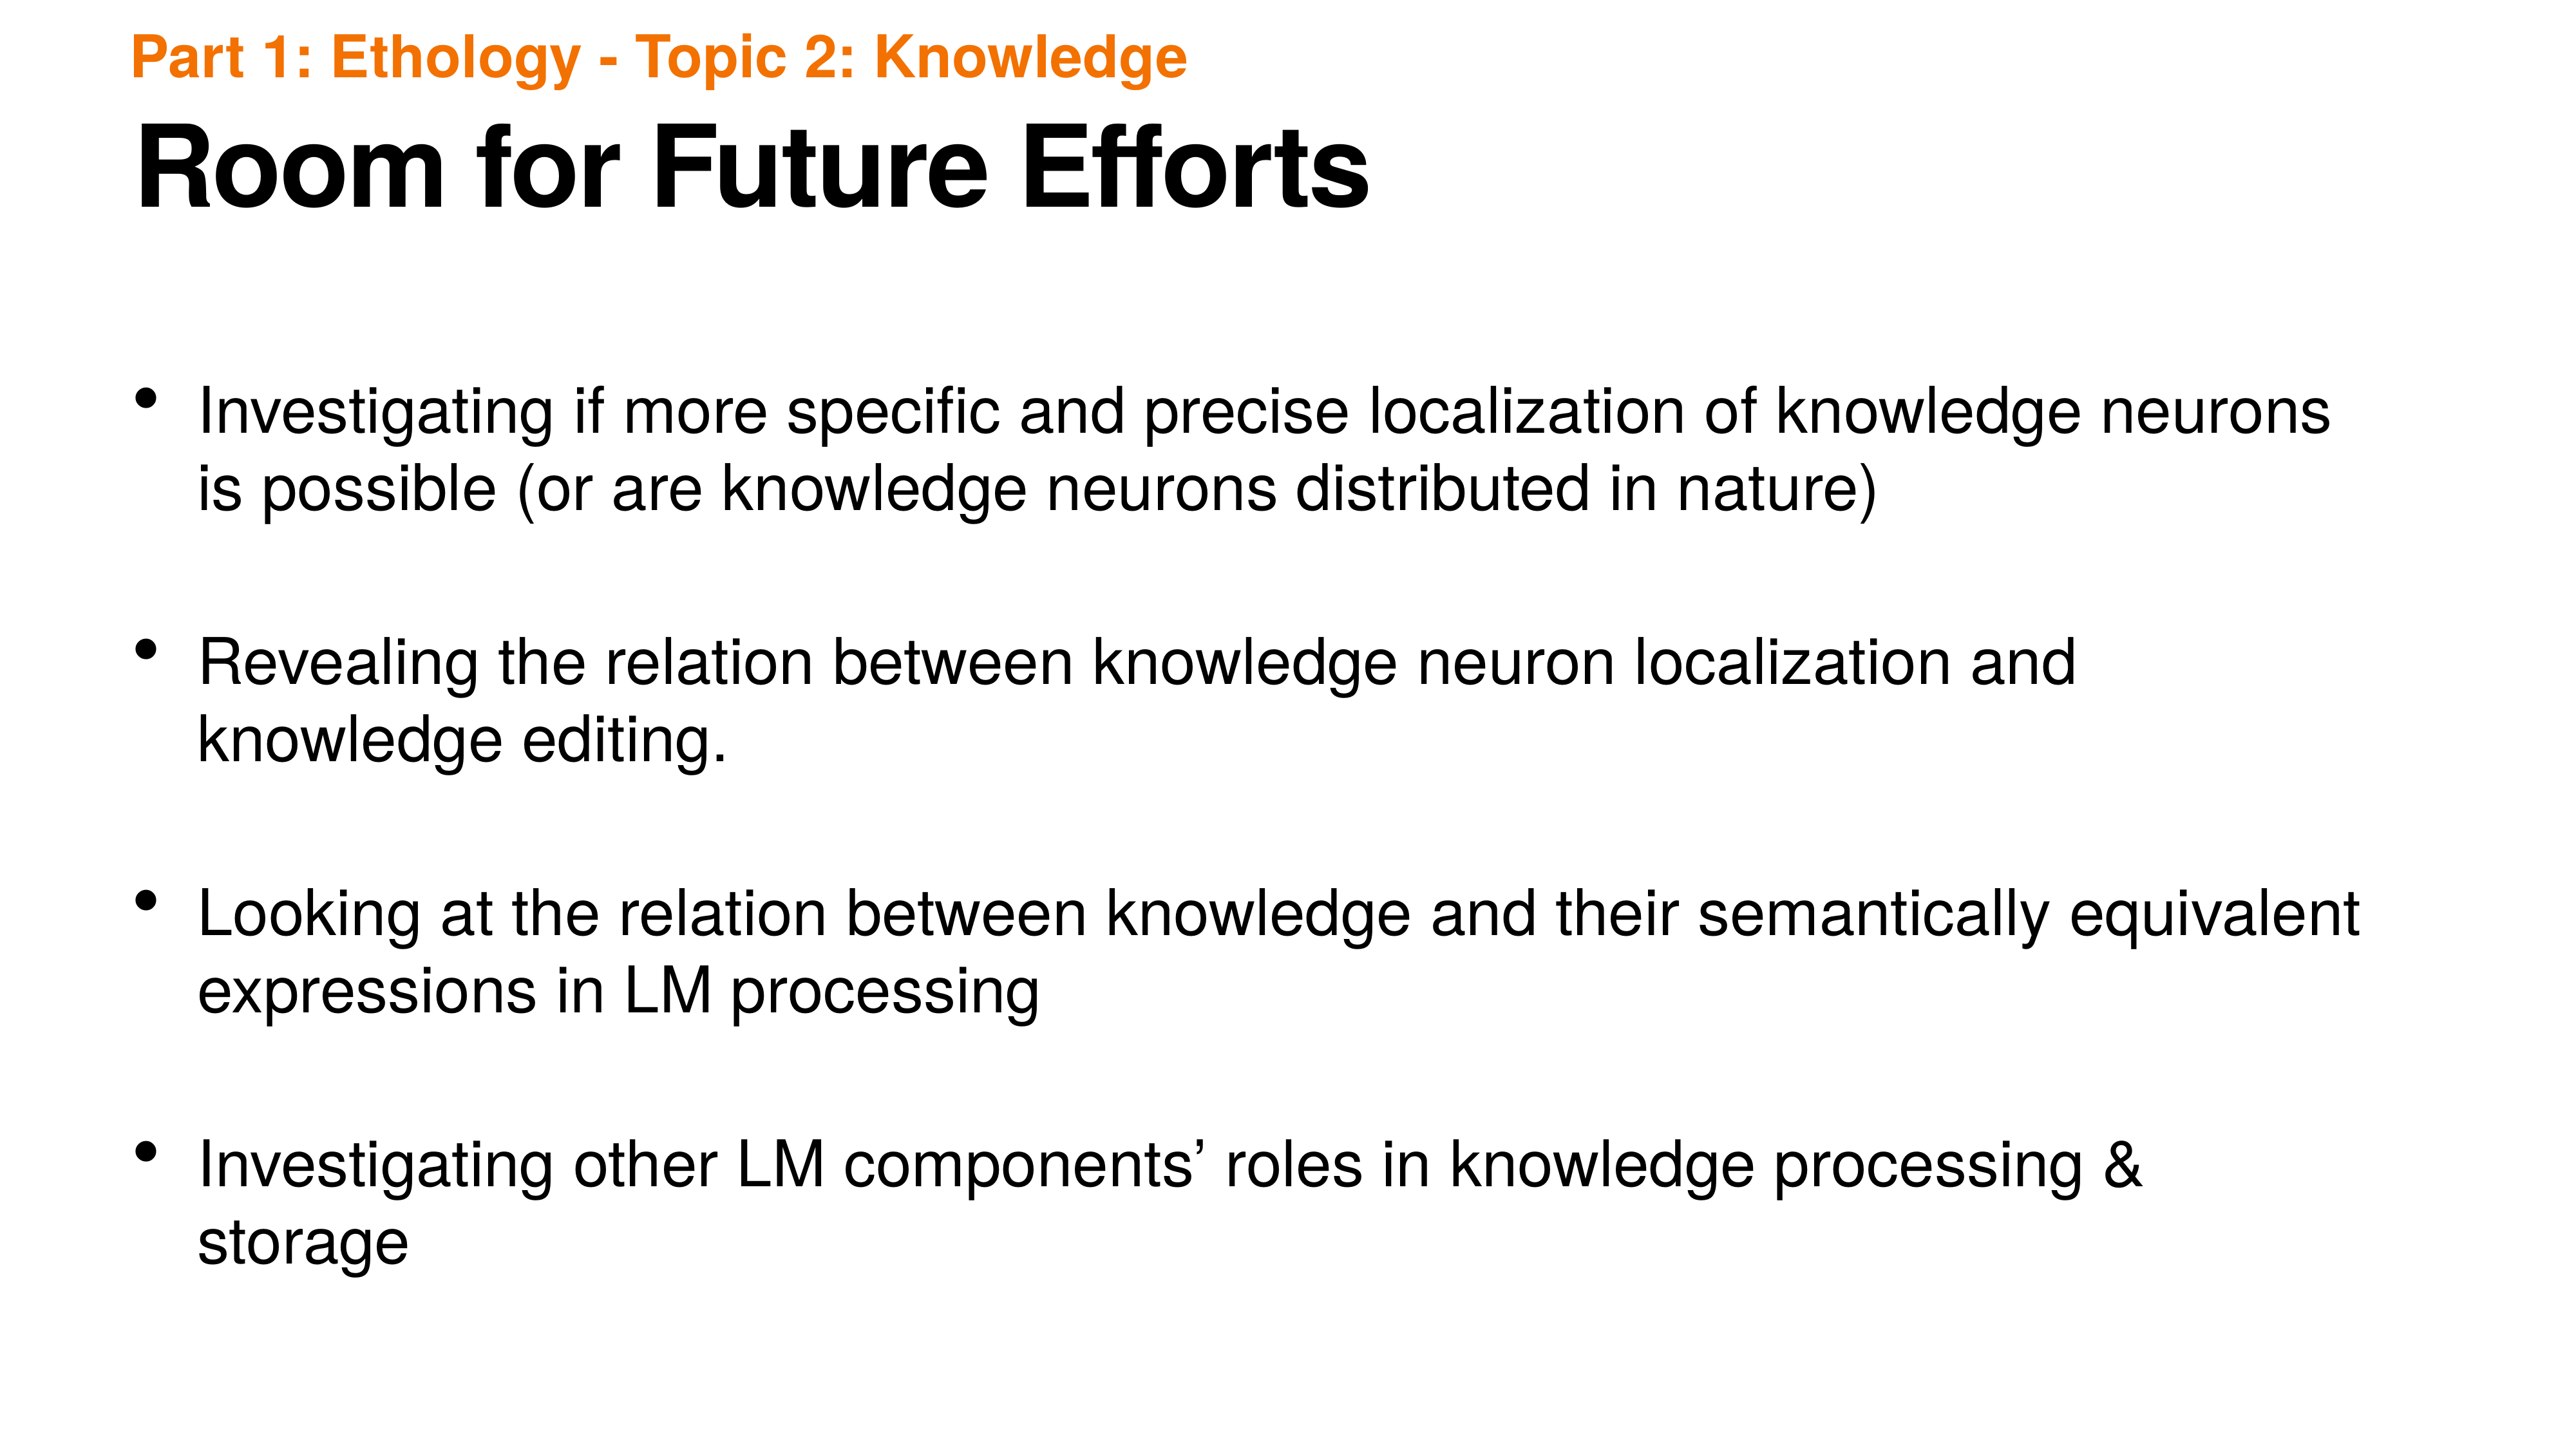

Part 1: Ethology - Topic 2: Knowledge
# Room for Future Efforts
Investigating if more specific and precise localization of knowledge neurons is possible (or are knowledge neurons distributed in nature)
Revealing the relation between knowledge neuron localization and knowledge editing.
Looking at the relation between knowledge and their semantically equivalent expressions in LM processing
Investigating other LM components’ roles in knowledge processing & storage